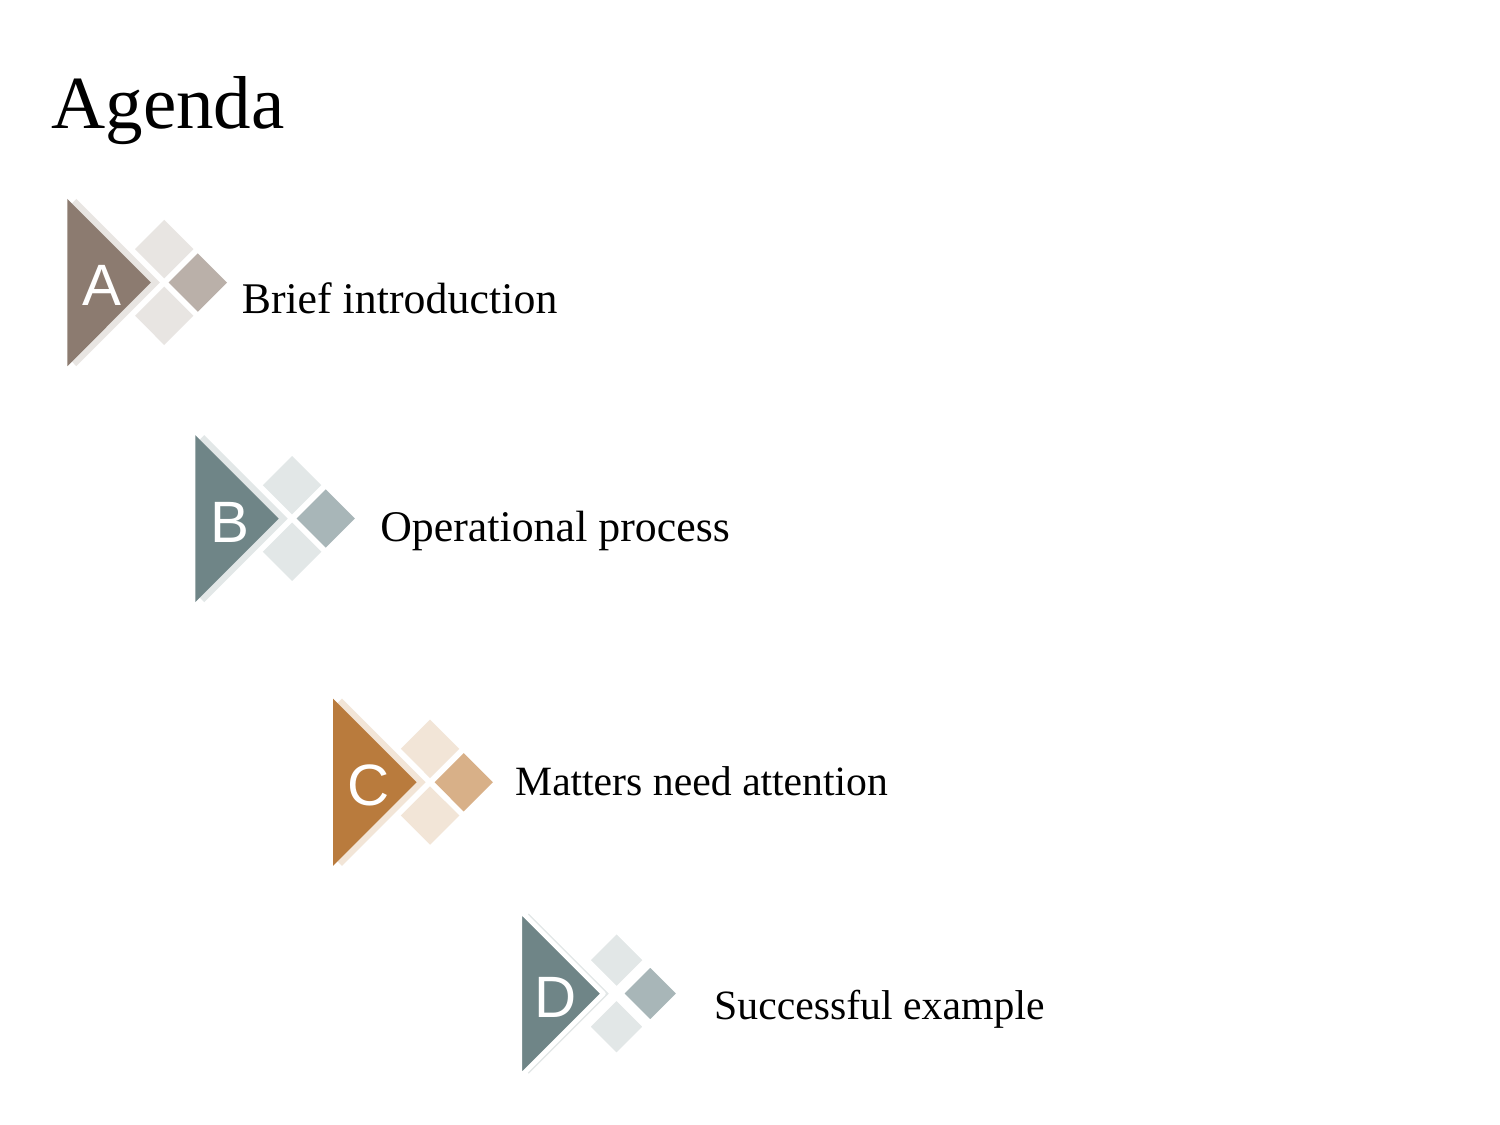

Agenda
A

Brief introduction
B

Operational process
C

Matters need attention
D

Successful example